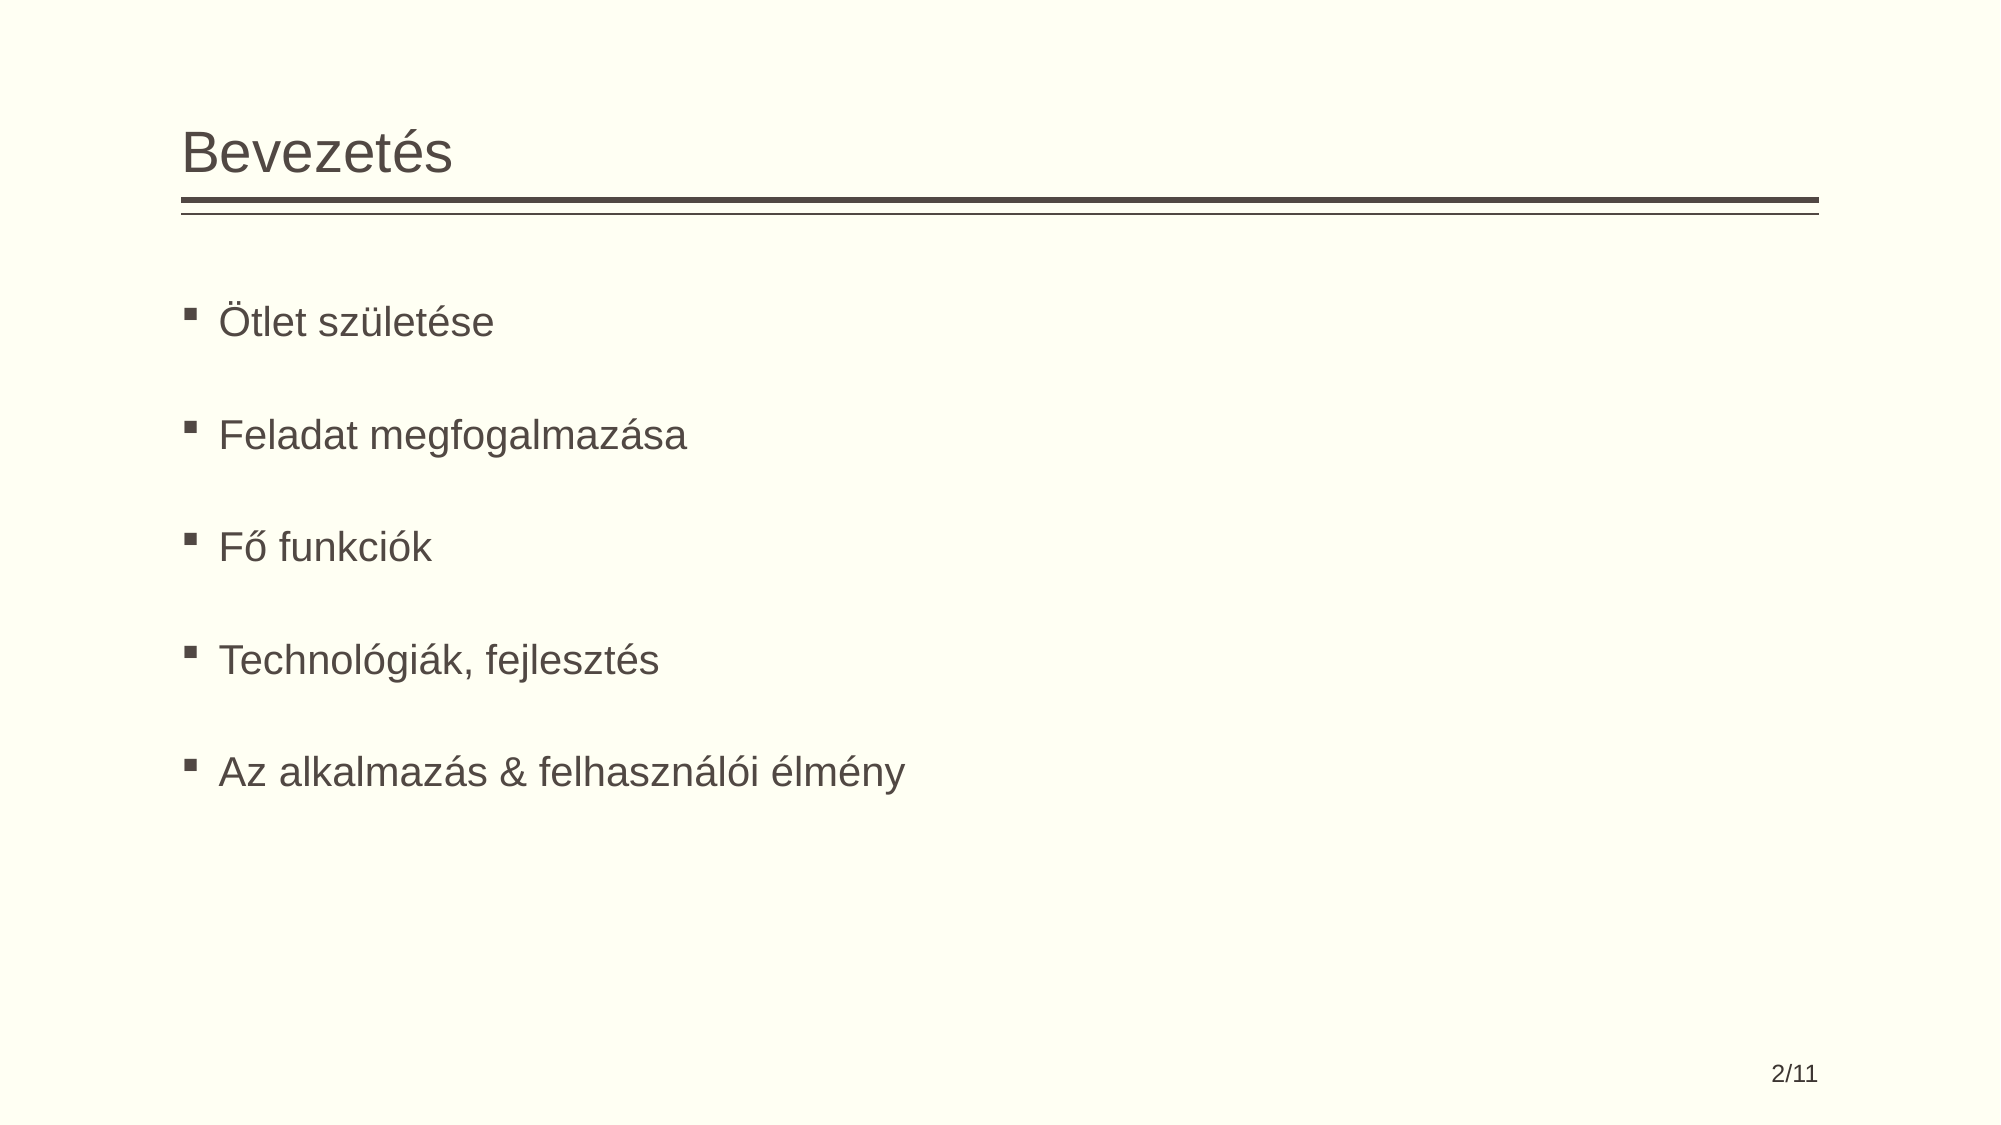

# Bevezetés
Ötlet születése
Feladat megfogalmazása
Fő funkciók
Technológiák, fejlesztés
Az alkalmazás & felhasználói élmény
2/11